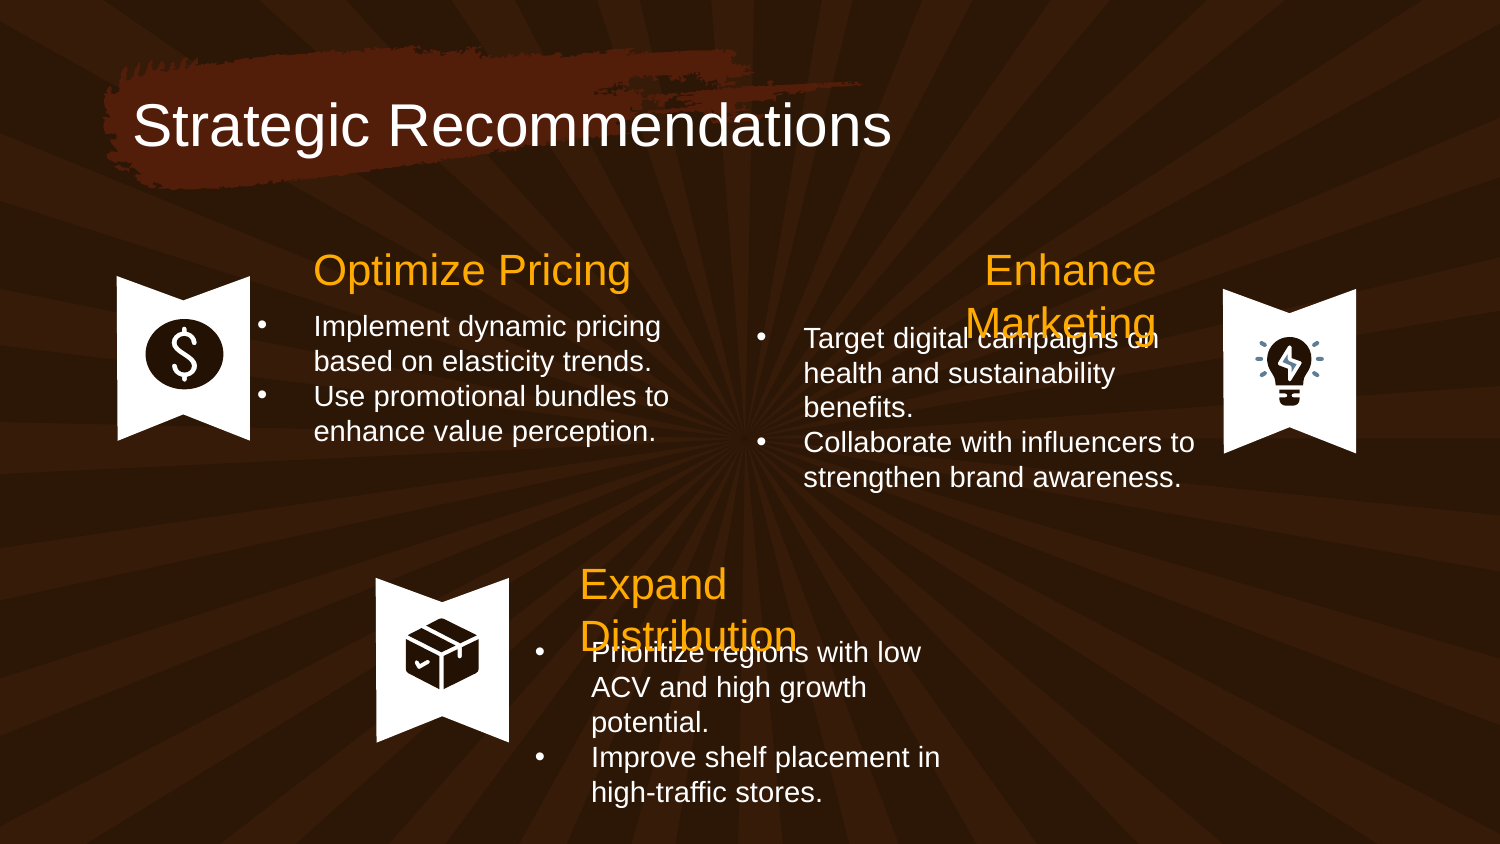

# Strategic Recommendations
Optimize Pricing
Enhance Marketing

Implement dynamic pricing based on elasticity trends.
Use promotional bundles to enhance value perception.

Target digital campaigns on health and sustainability benefits.
Collaborate with influencers to strengthen brand awareness.

Expand Distribution

Prioritize regions with low ACV and high growth potential.
Improve shelf placement in high-traffic stores.